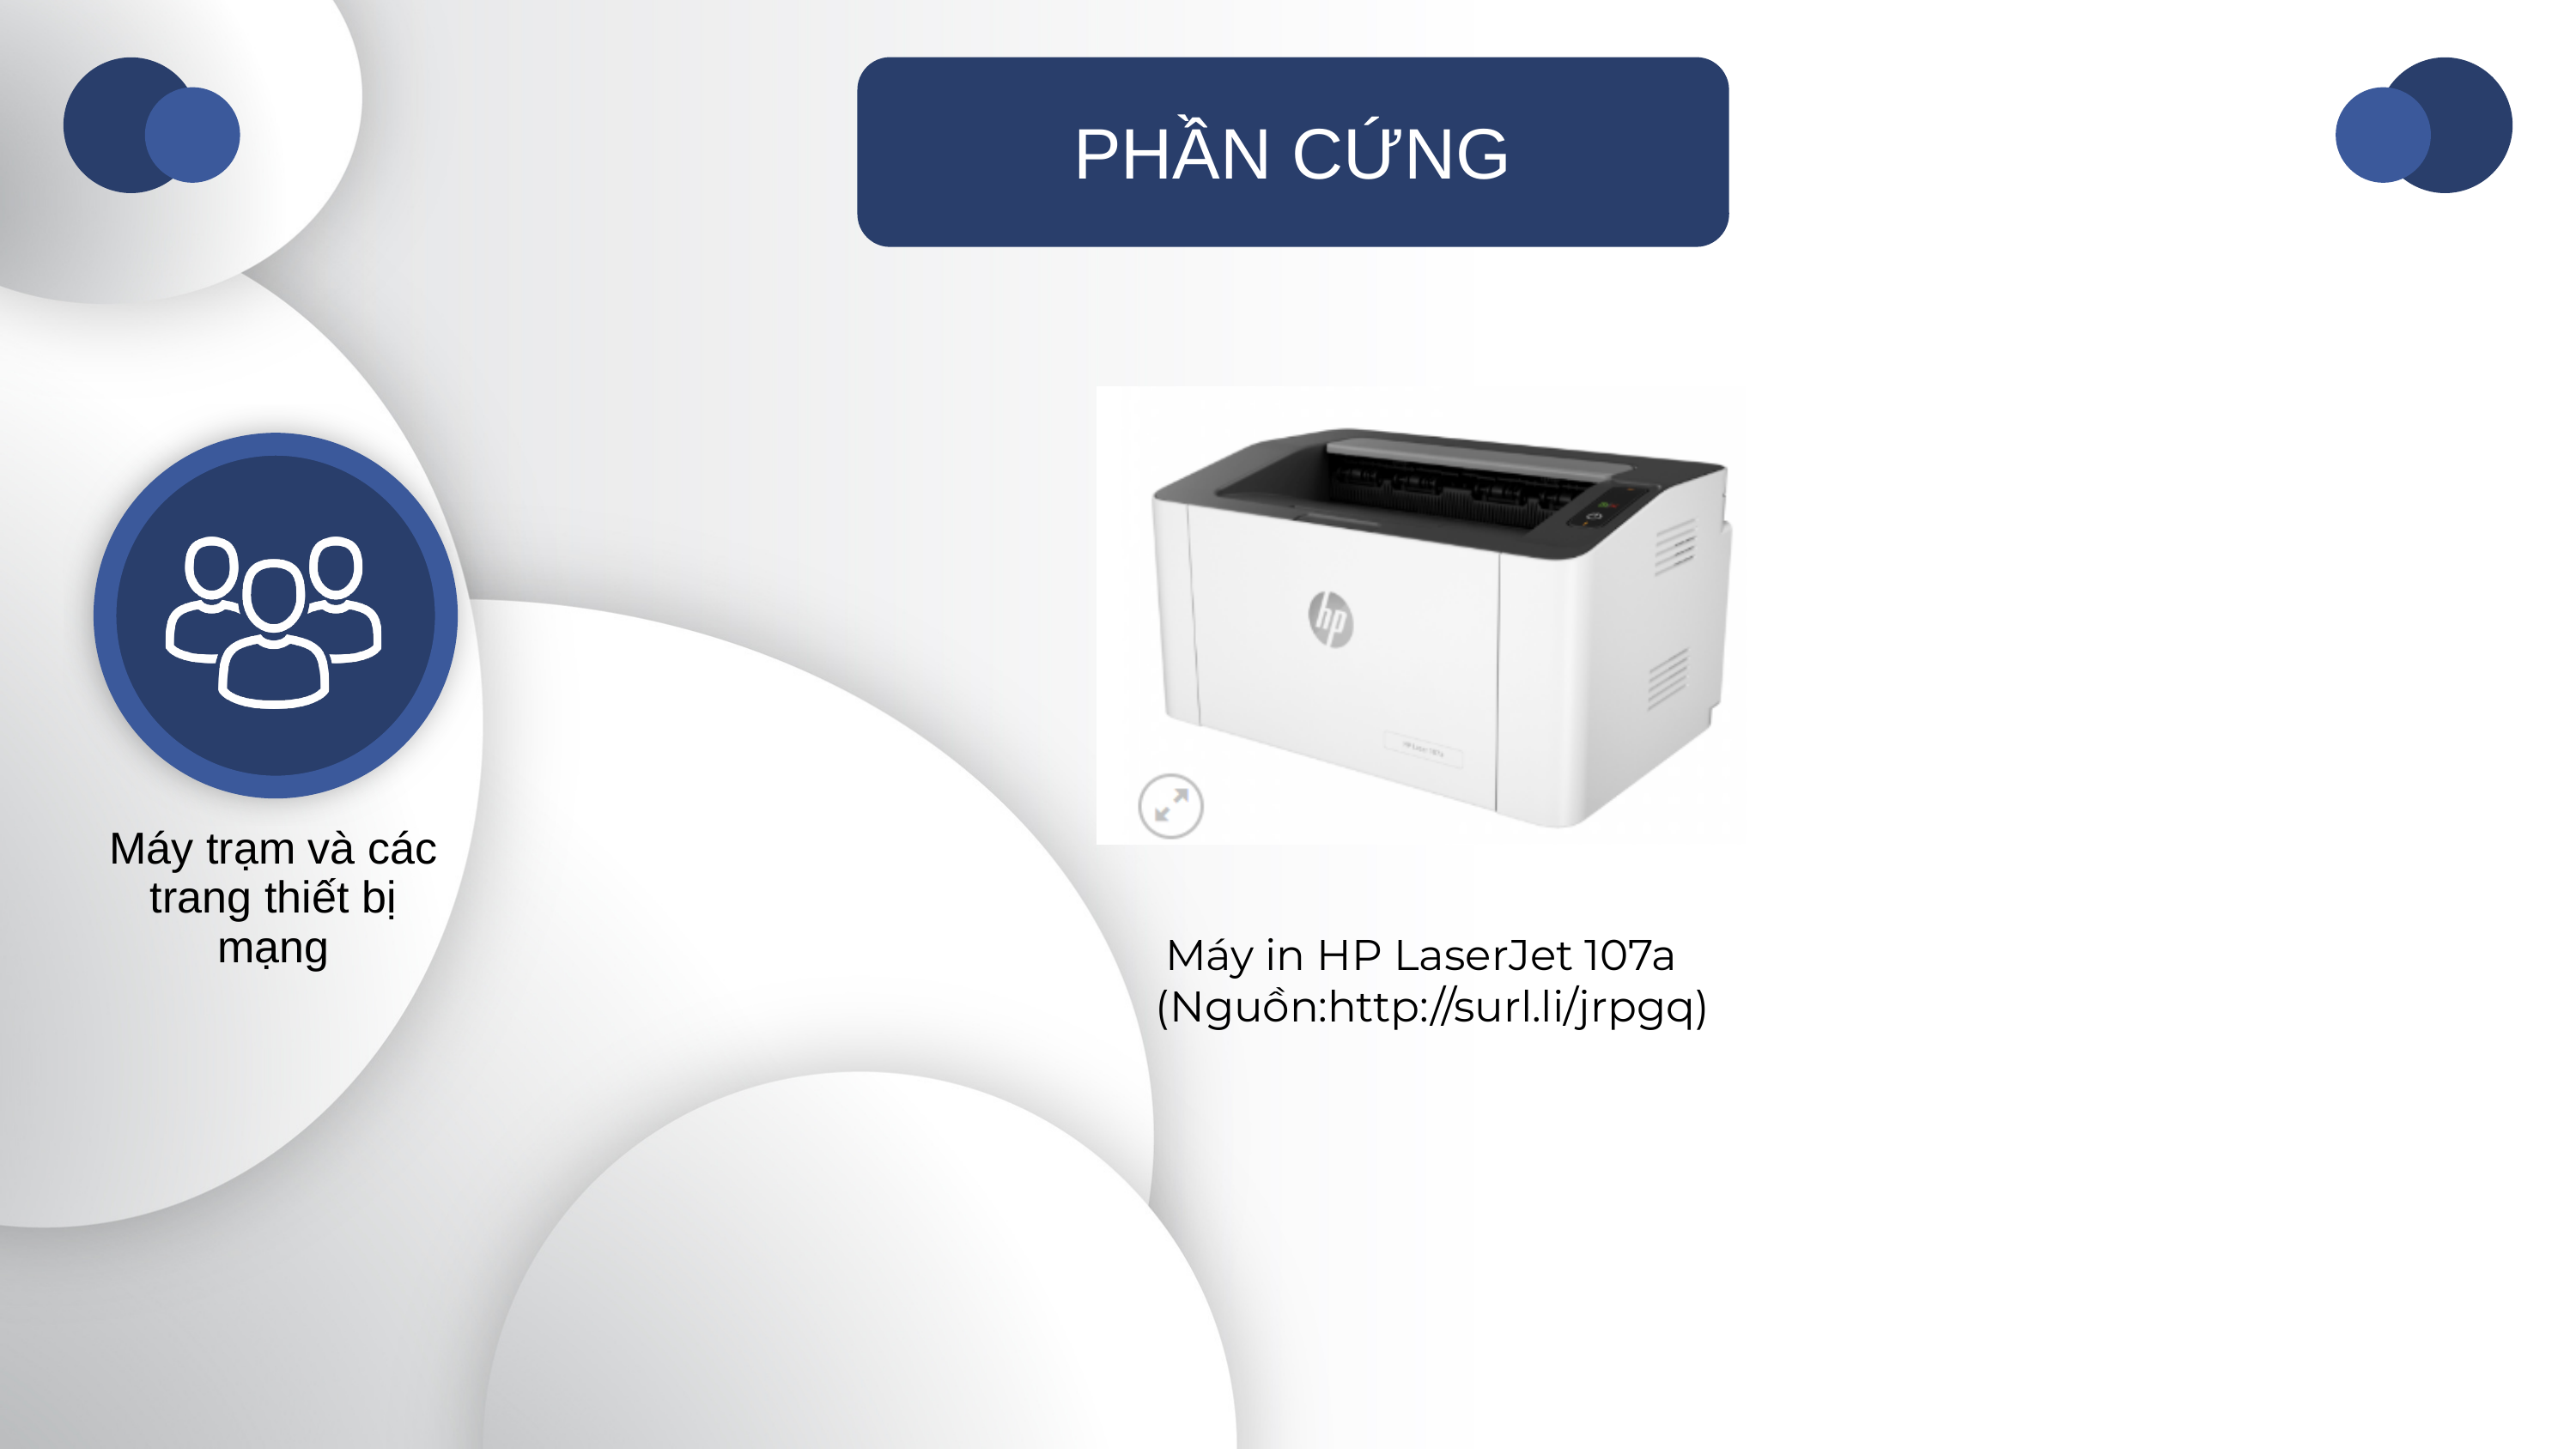

PHẦN CỨNG

Máy trạm và các trang thiết bị mạng
Máy in HP LaserJet 107a
  (Nguồn:http://surl.li/jrpgq)